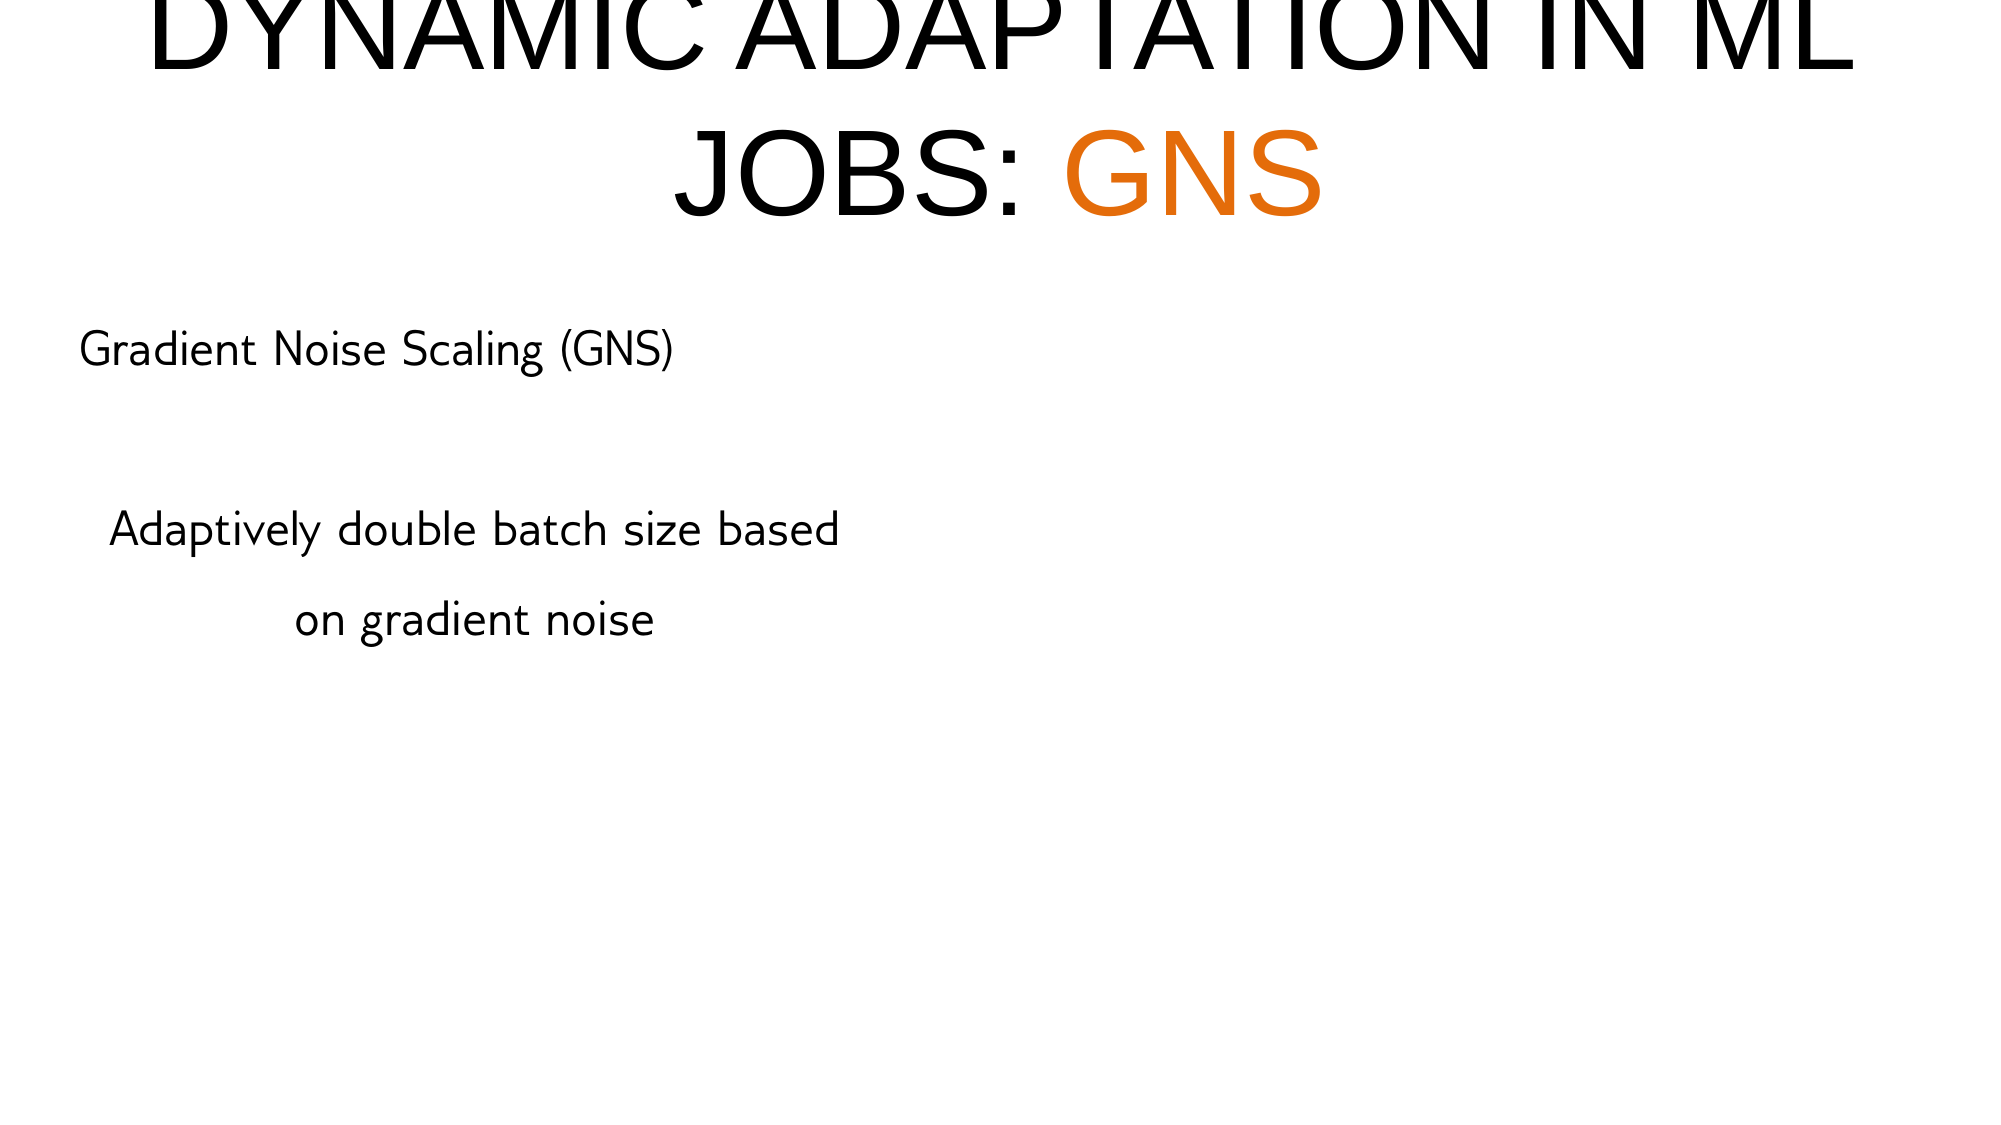

# DYNAMIC ADAPTATION IN ML JOBS: GNS
Gradient Noise Scaling (GNS)

Adaptively double batch size based on gradient noise